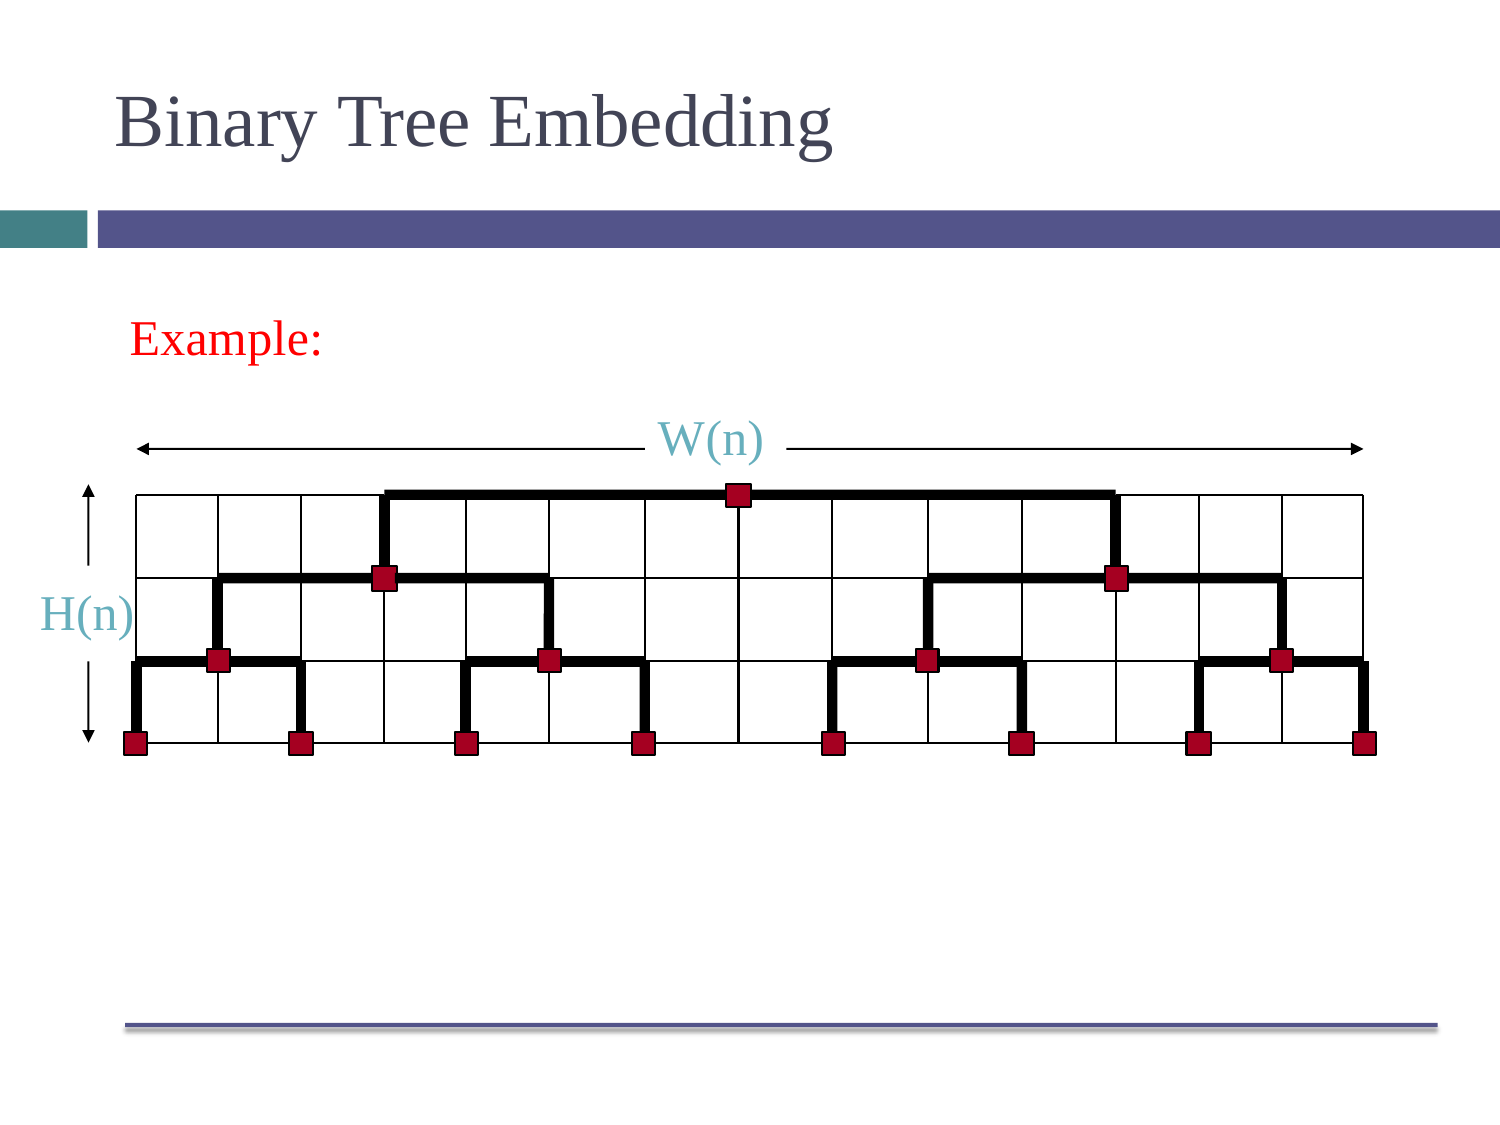

# Binary Tree Embedding
Example:
W(n)

H(n)